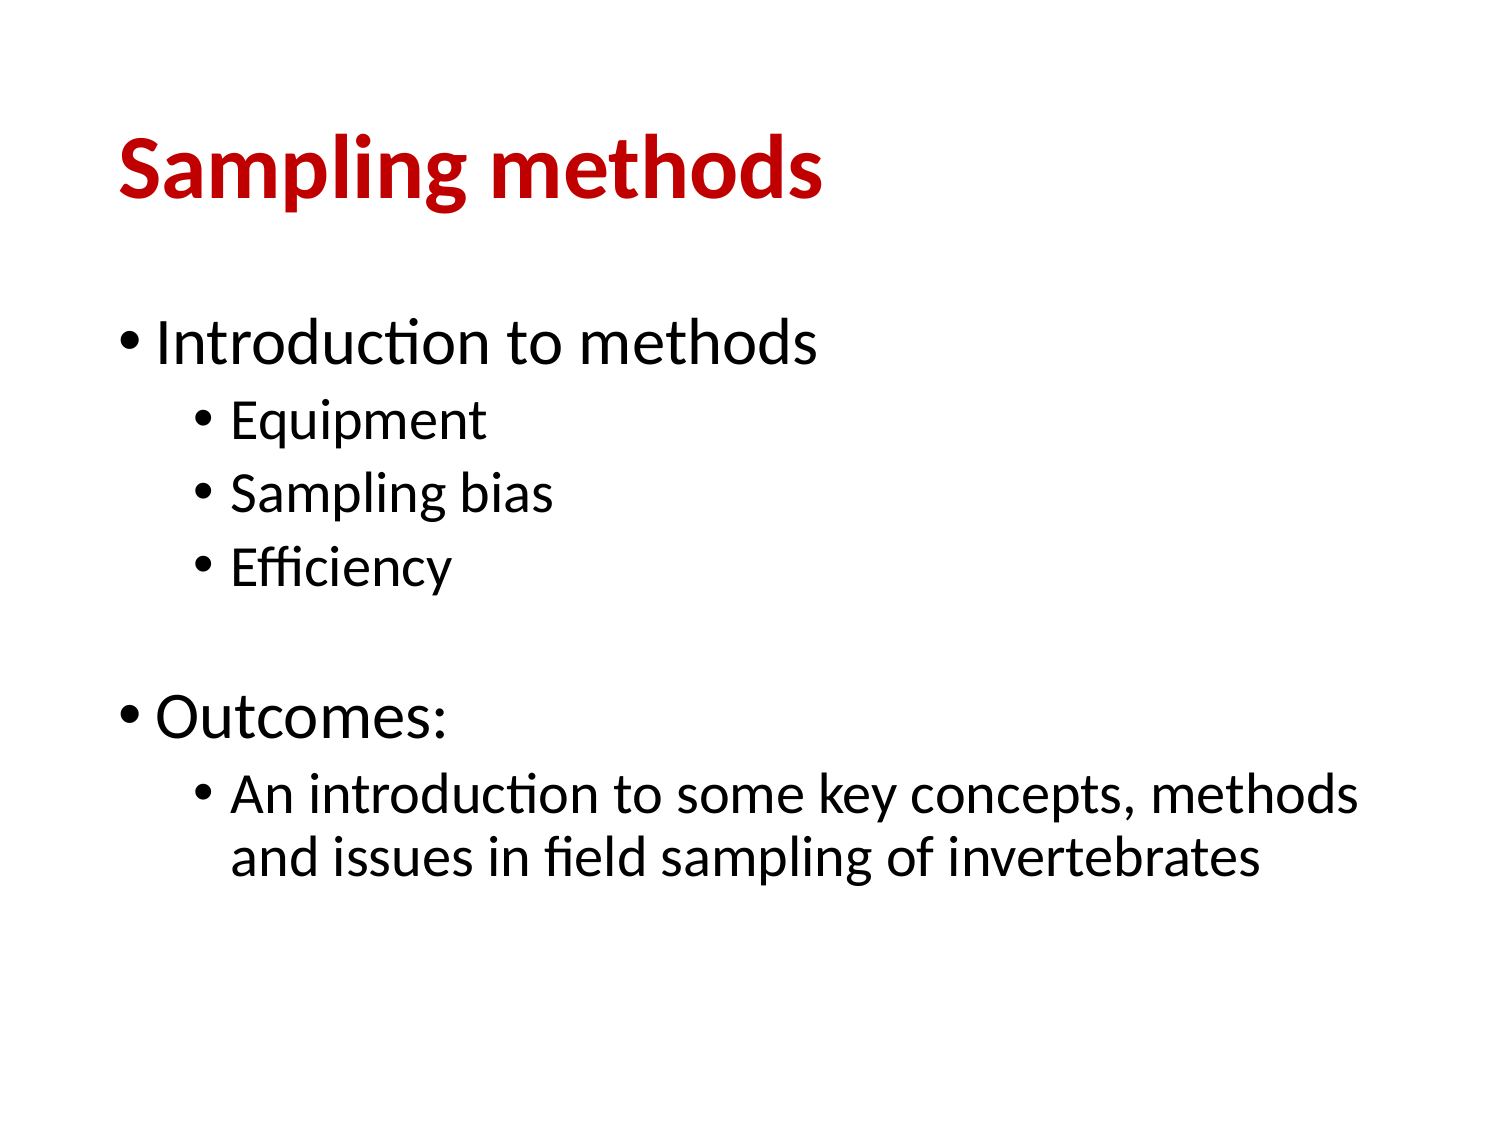

# Sampling methods
Introduction to methods
Equipment
Sampling bias
Efficiency

Outcomes:
An introduction to some key concepts, methods and issues in field sampling of invertebrates